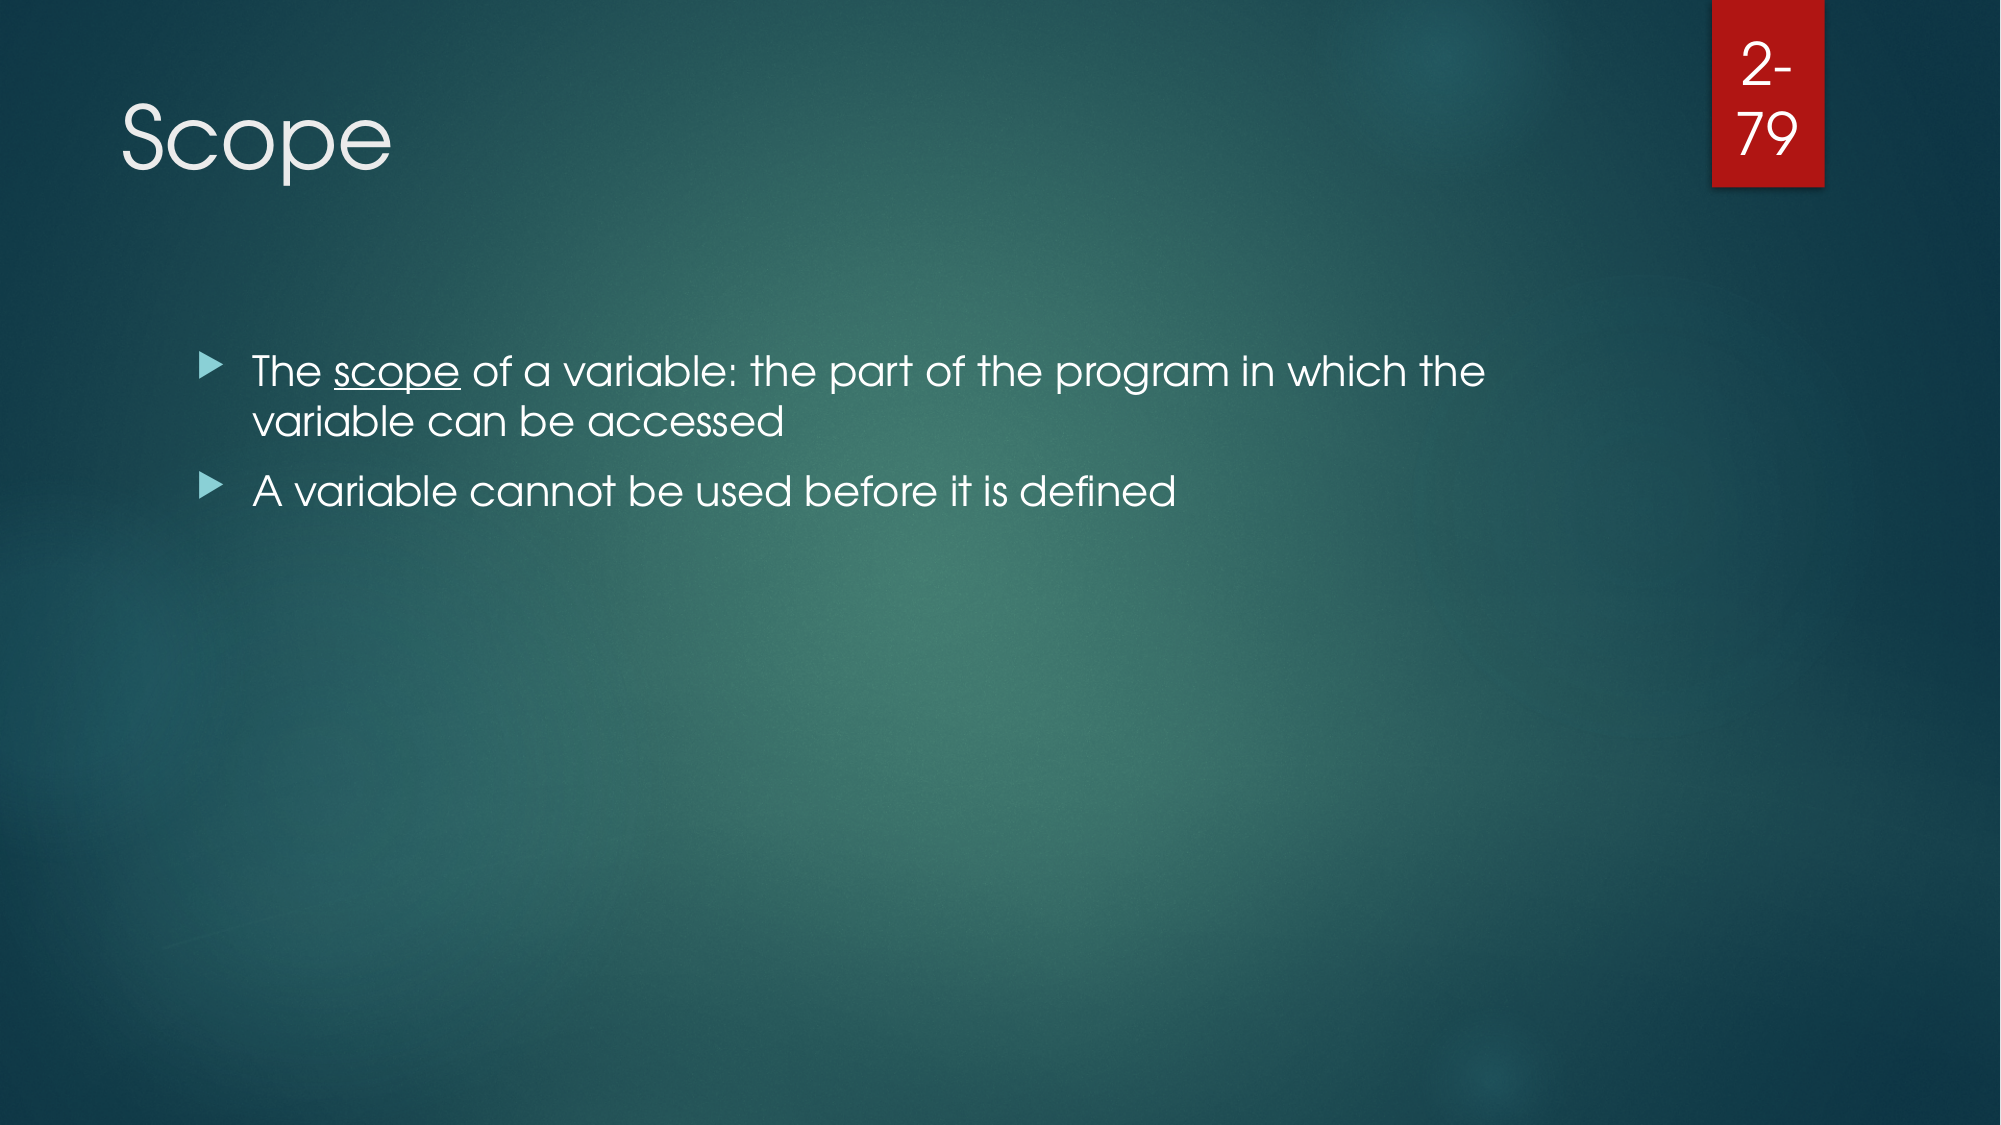

2-79
# Scope
The scope of a variable: the part of the program in which the variable can be accessed
A variable cannot be used before it is defined